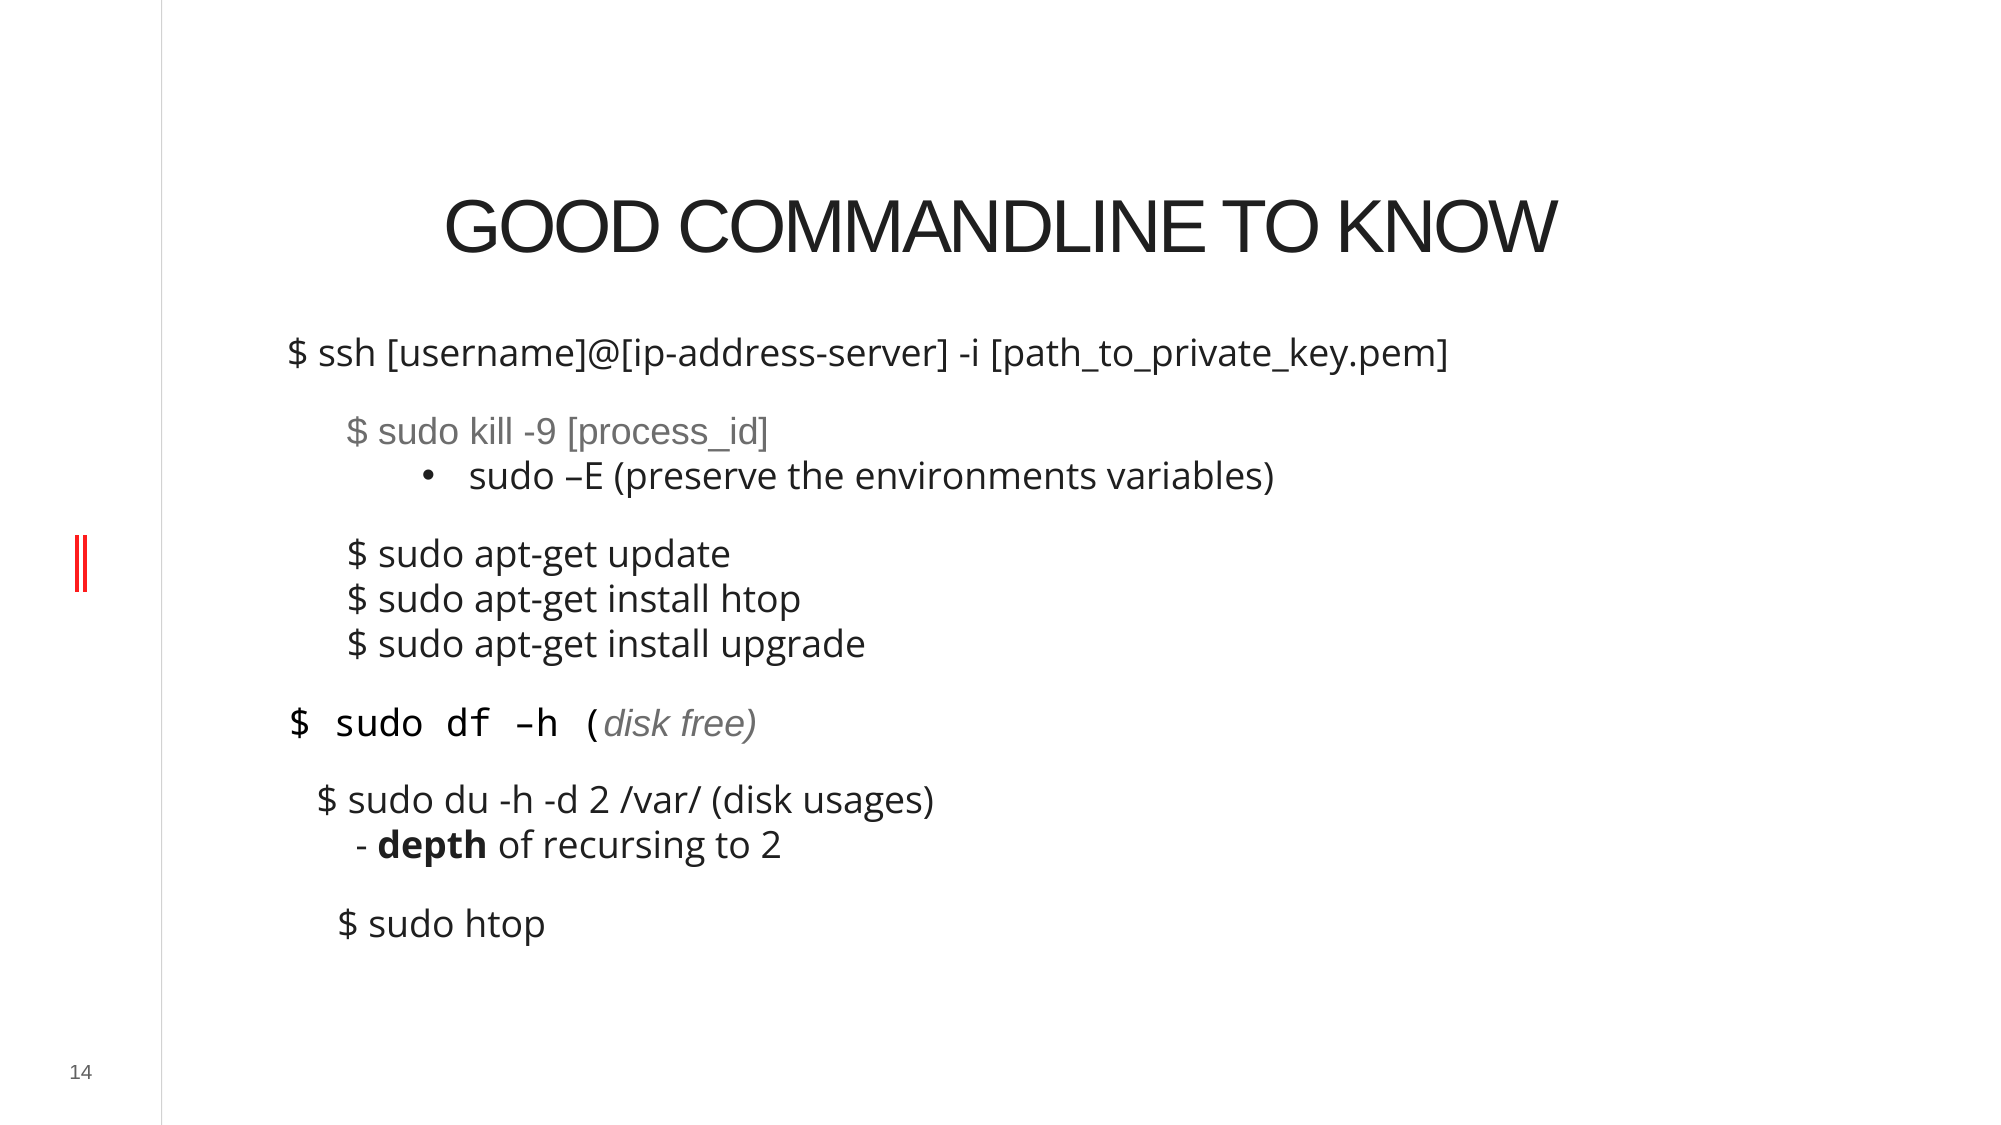

# GOOD COMMANDLINE TO KNOW
$ ssh [username]@[ip-address-server] -i [path_to_private_key.pem]
$ sudo kill -9 [process_id]
sudo –E (preserve the environments variables)
$ sudo apt-get update
$ sudo apt-get install htop
$ sudo apt-get install upgrade
$ sudo df –h (disk free)
$ sudo du -h -d 2 /var/ (disk usages)
    - depth of recursing to 2
$ sudo htop

14